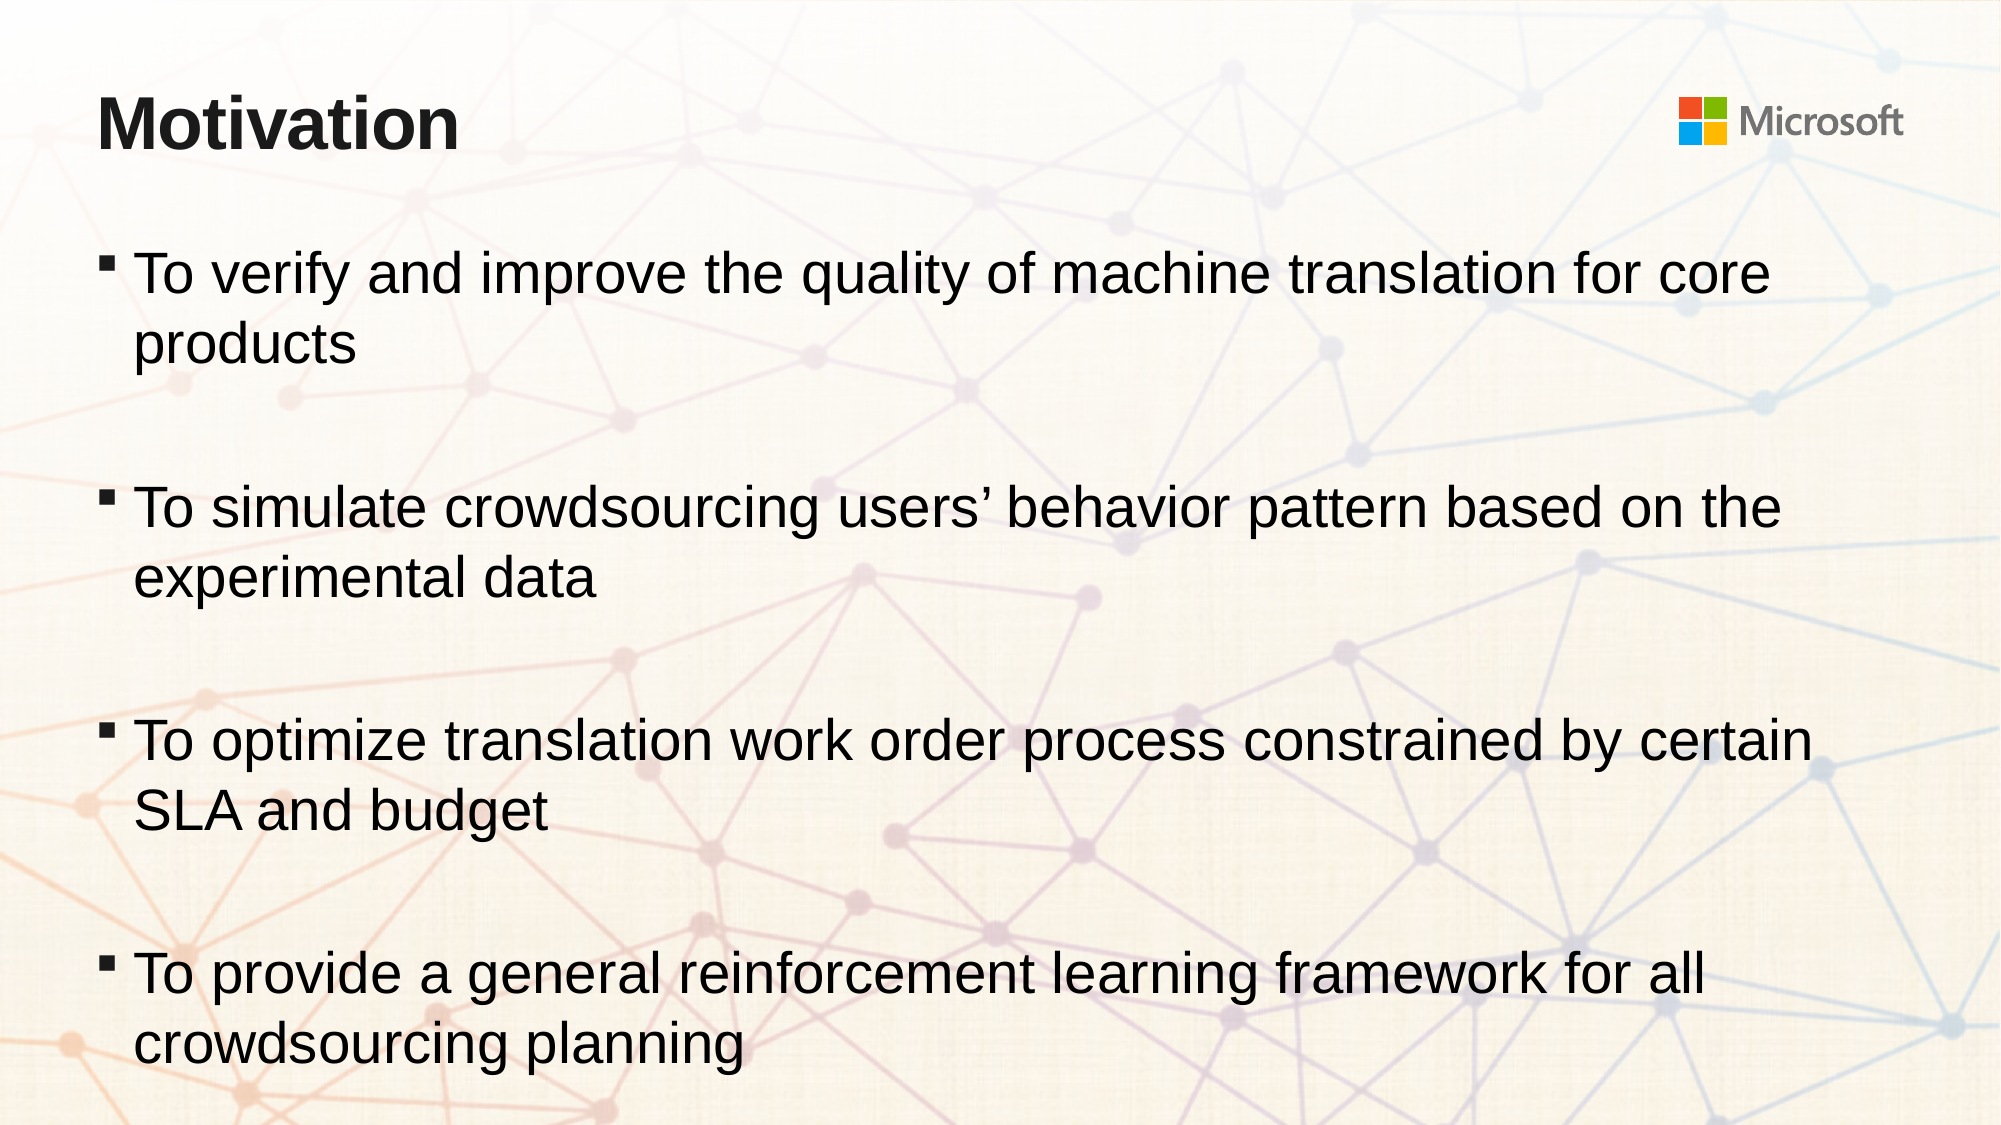

# Motivation
To verify and improve the quality of machine translation for core products

To simulate crowdsourcing users’ behavior pattern based on the experimental data

To optimize translation work order process constrained by certain SLA and budget

To provide a general reinforcement learning framework for all crowdsourcing planning